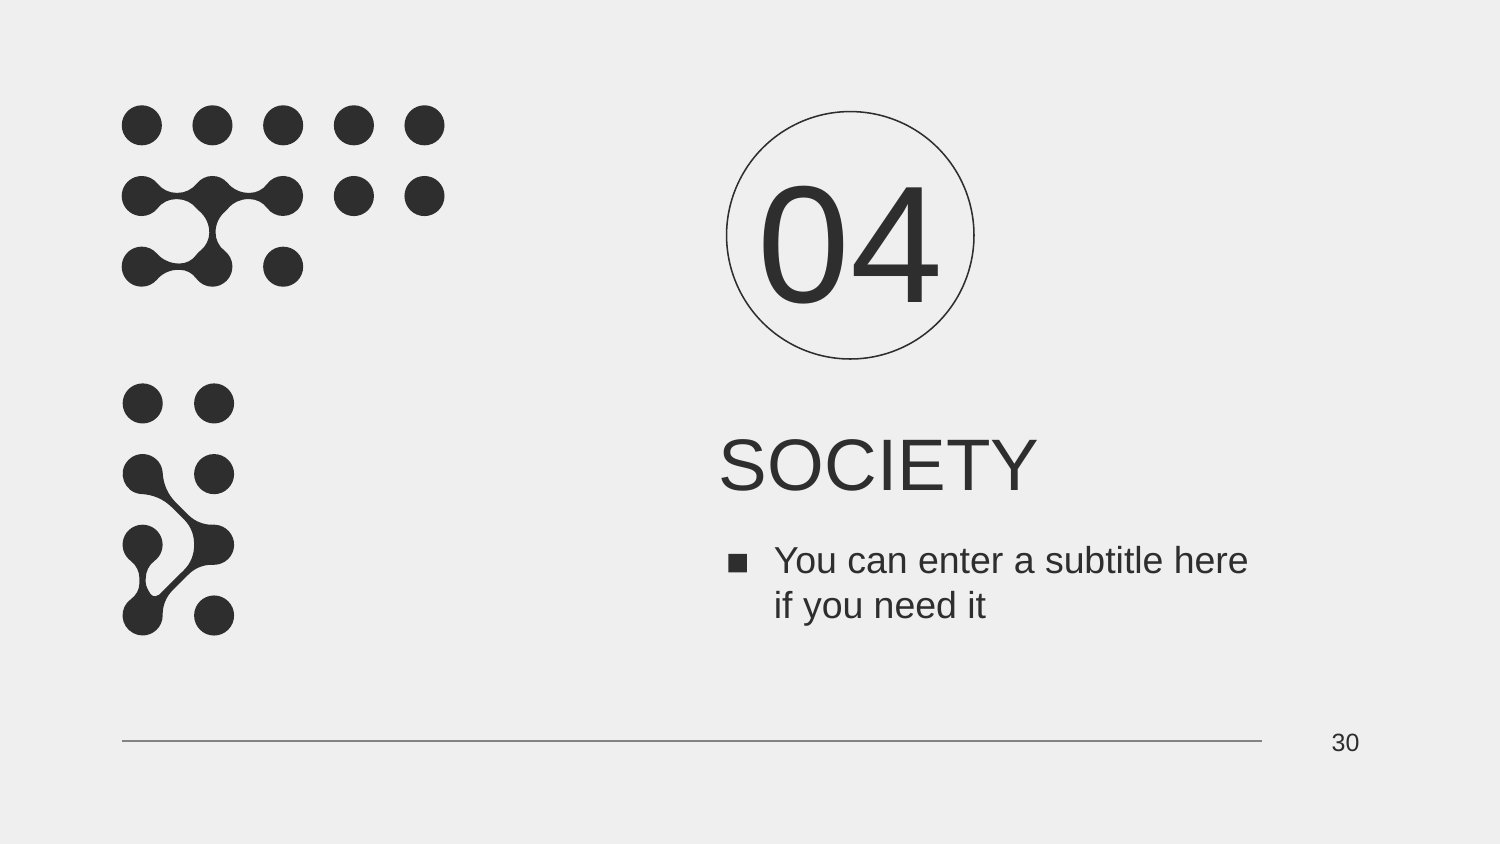

# 04

SOCIETY

You can enter a subtitle here if you need it

30